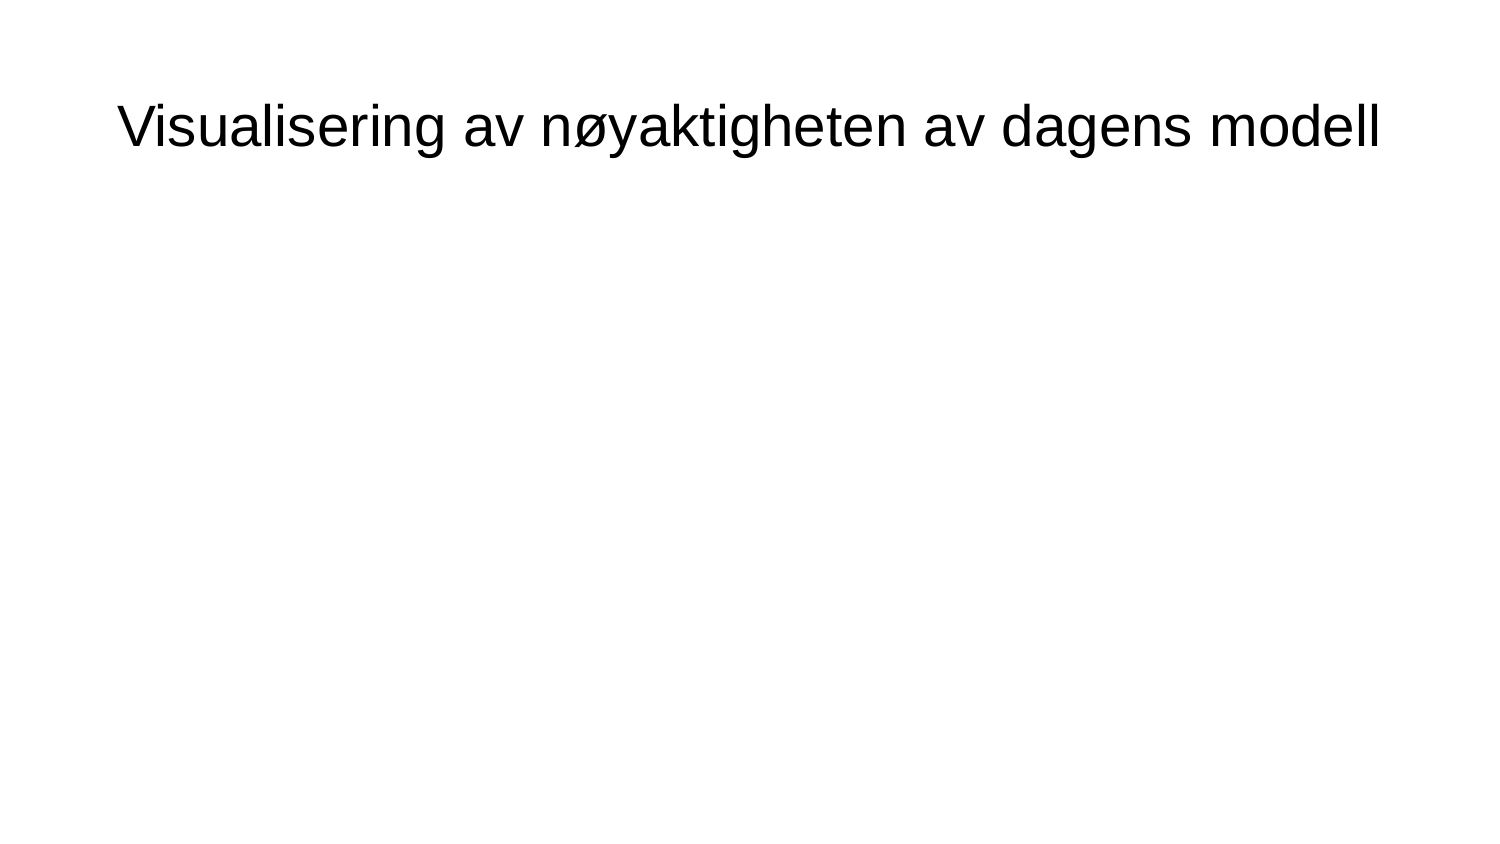

# Visualisering av nøyaktigheten av dagens modell